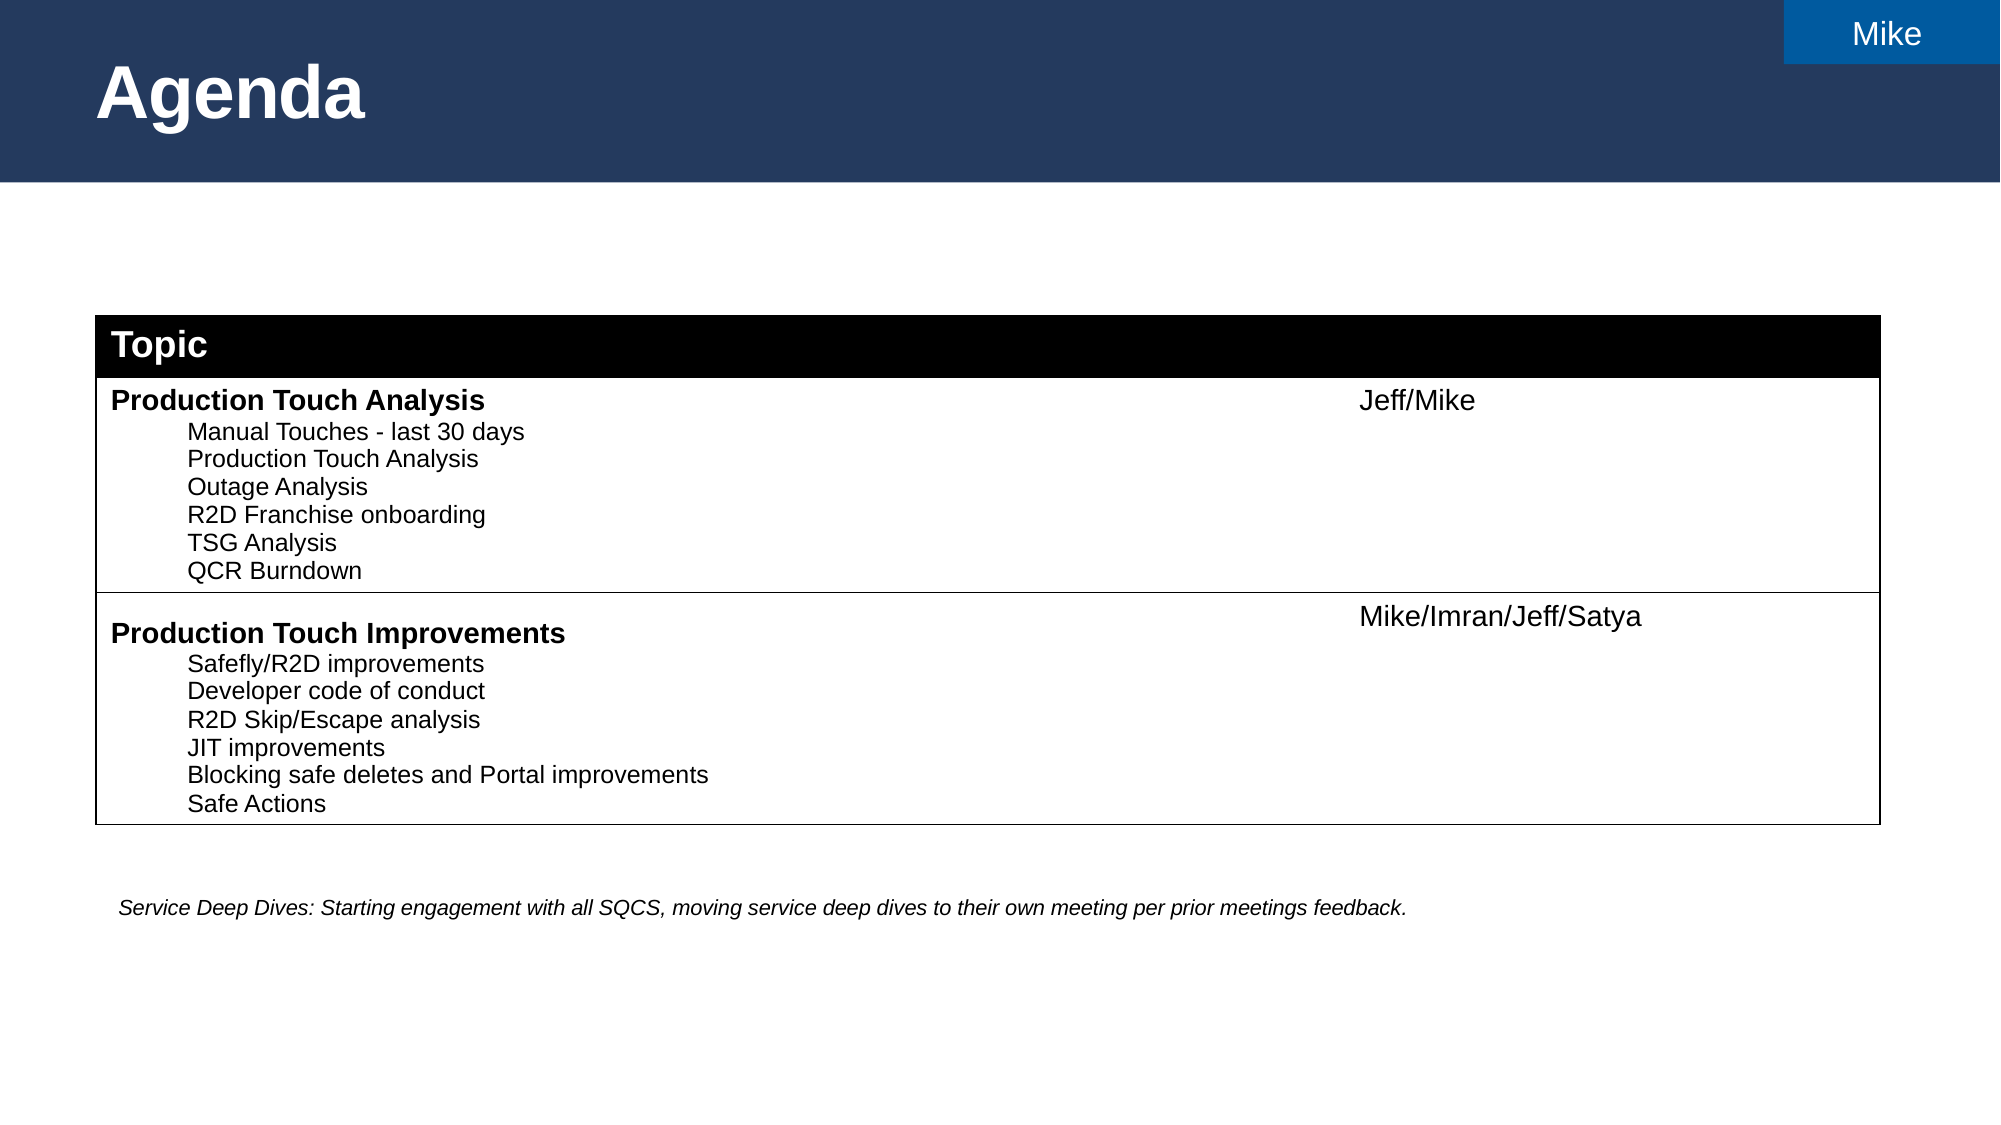

Mike
# Agenda
| Topic |  |
| --- | --- |
| Production Touch Analysis Manual Touches - last 30 days Production Touch Analysis Outage Analysis R2D Franchise onboarding TSG Analysis QCR Burndown | Jeff/Mike |
| Production Touch Improvements Safefly/R2D improvements Developer code of conduct R2D Skip/Escape analysis JIT improvements Blocking safe deletes and Portal improvements Safe Actions | Mike/Imran/Jeff/Satya |
Service Deep Dives: Starting engagement with all SQCS, moving service deep dives to their own meeting per prior meetings feedback.